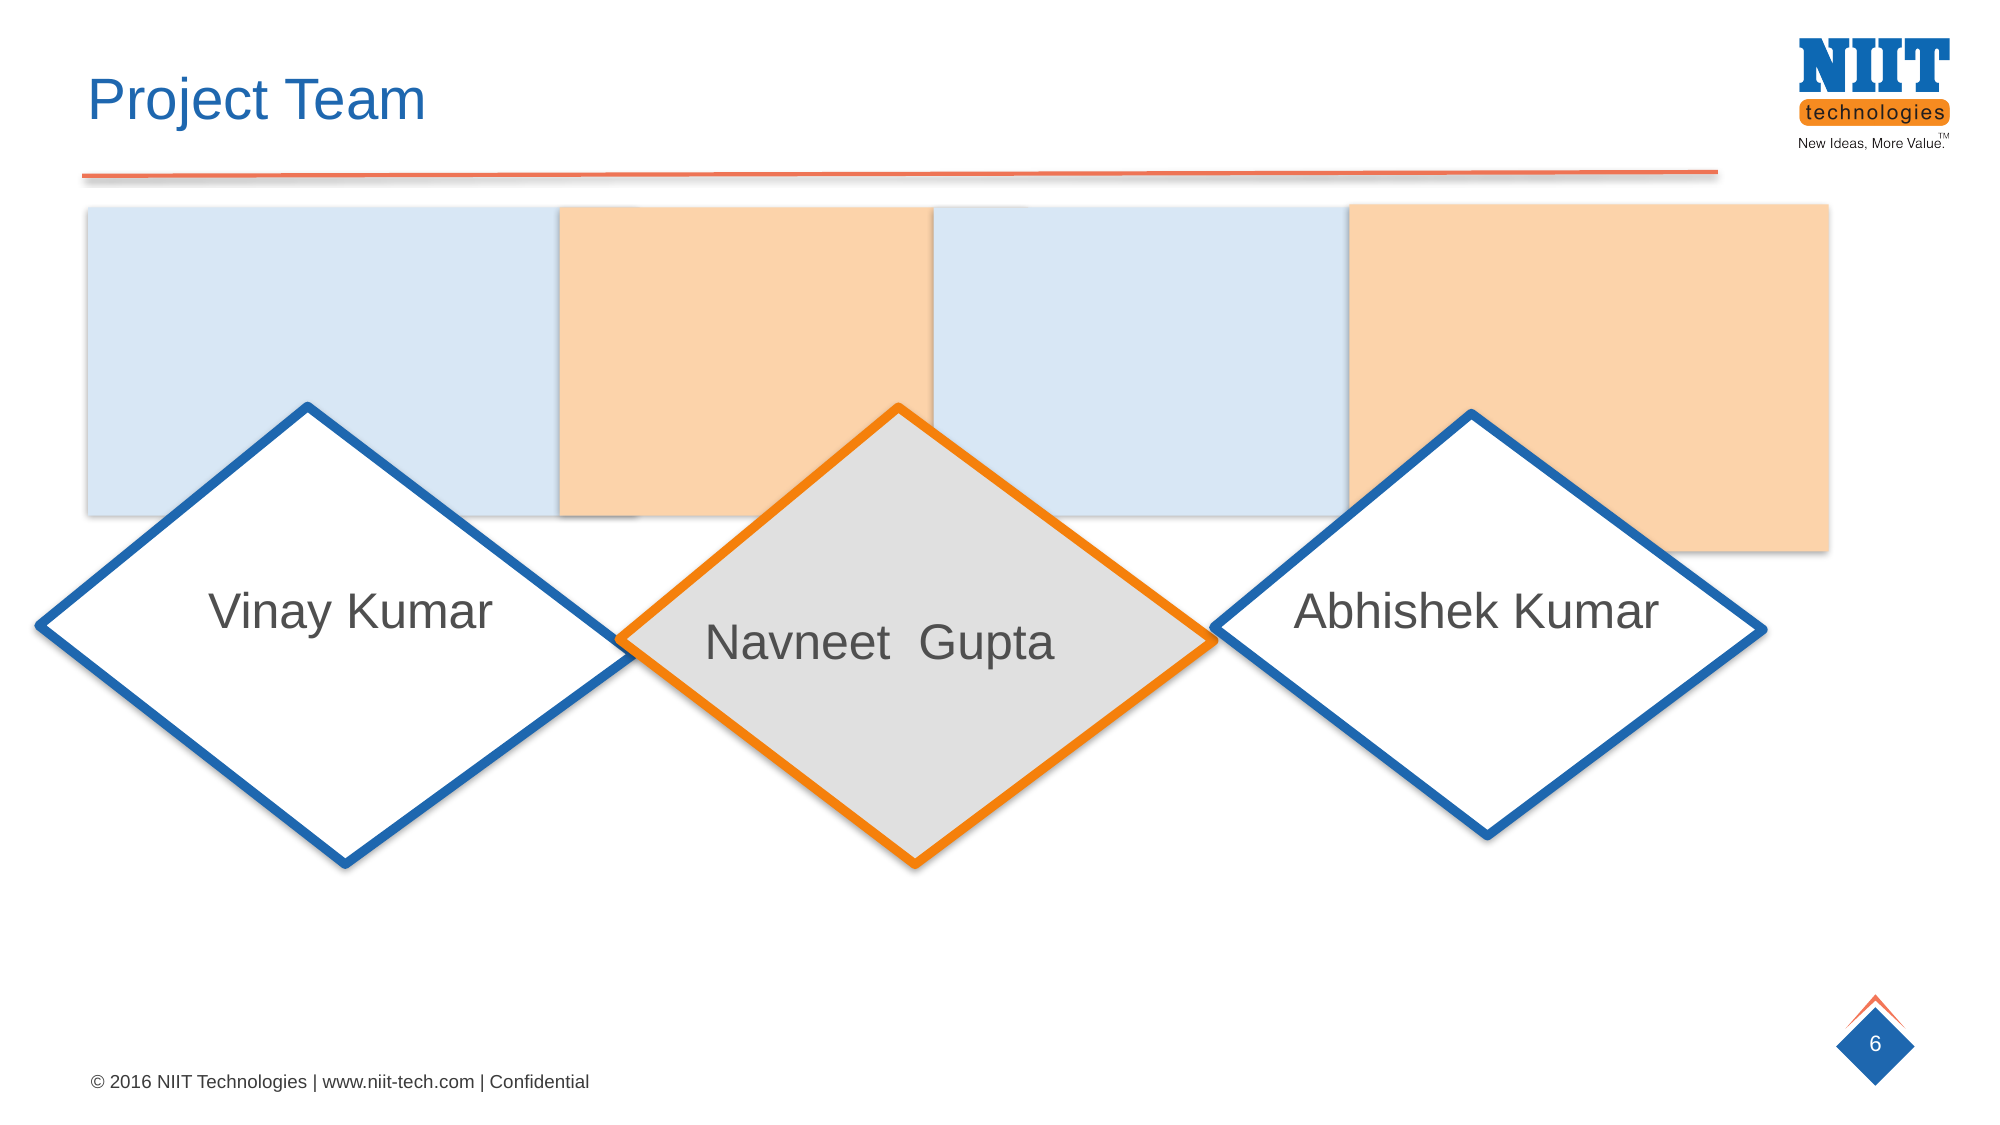

# Project Team

L

L
Vinay Kumar
Abhishek Kumar
Navneet  Gupta